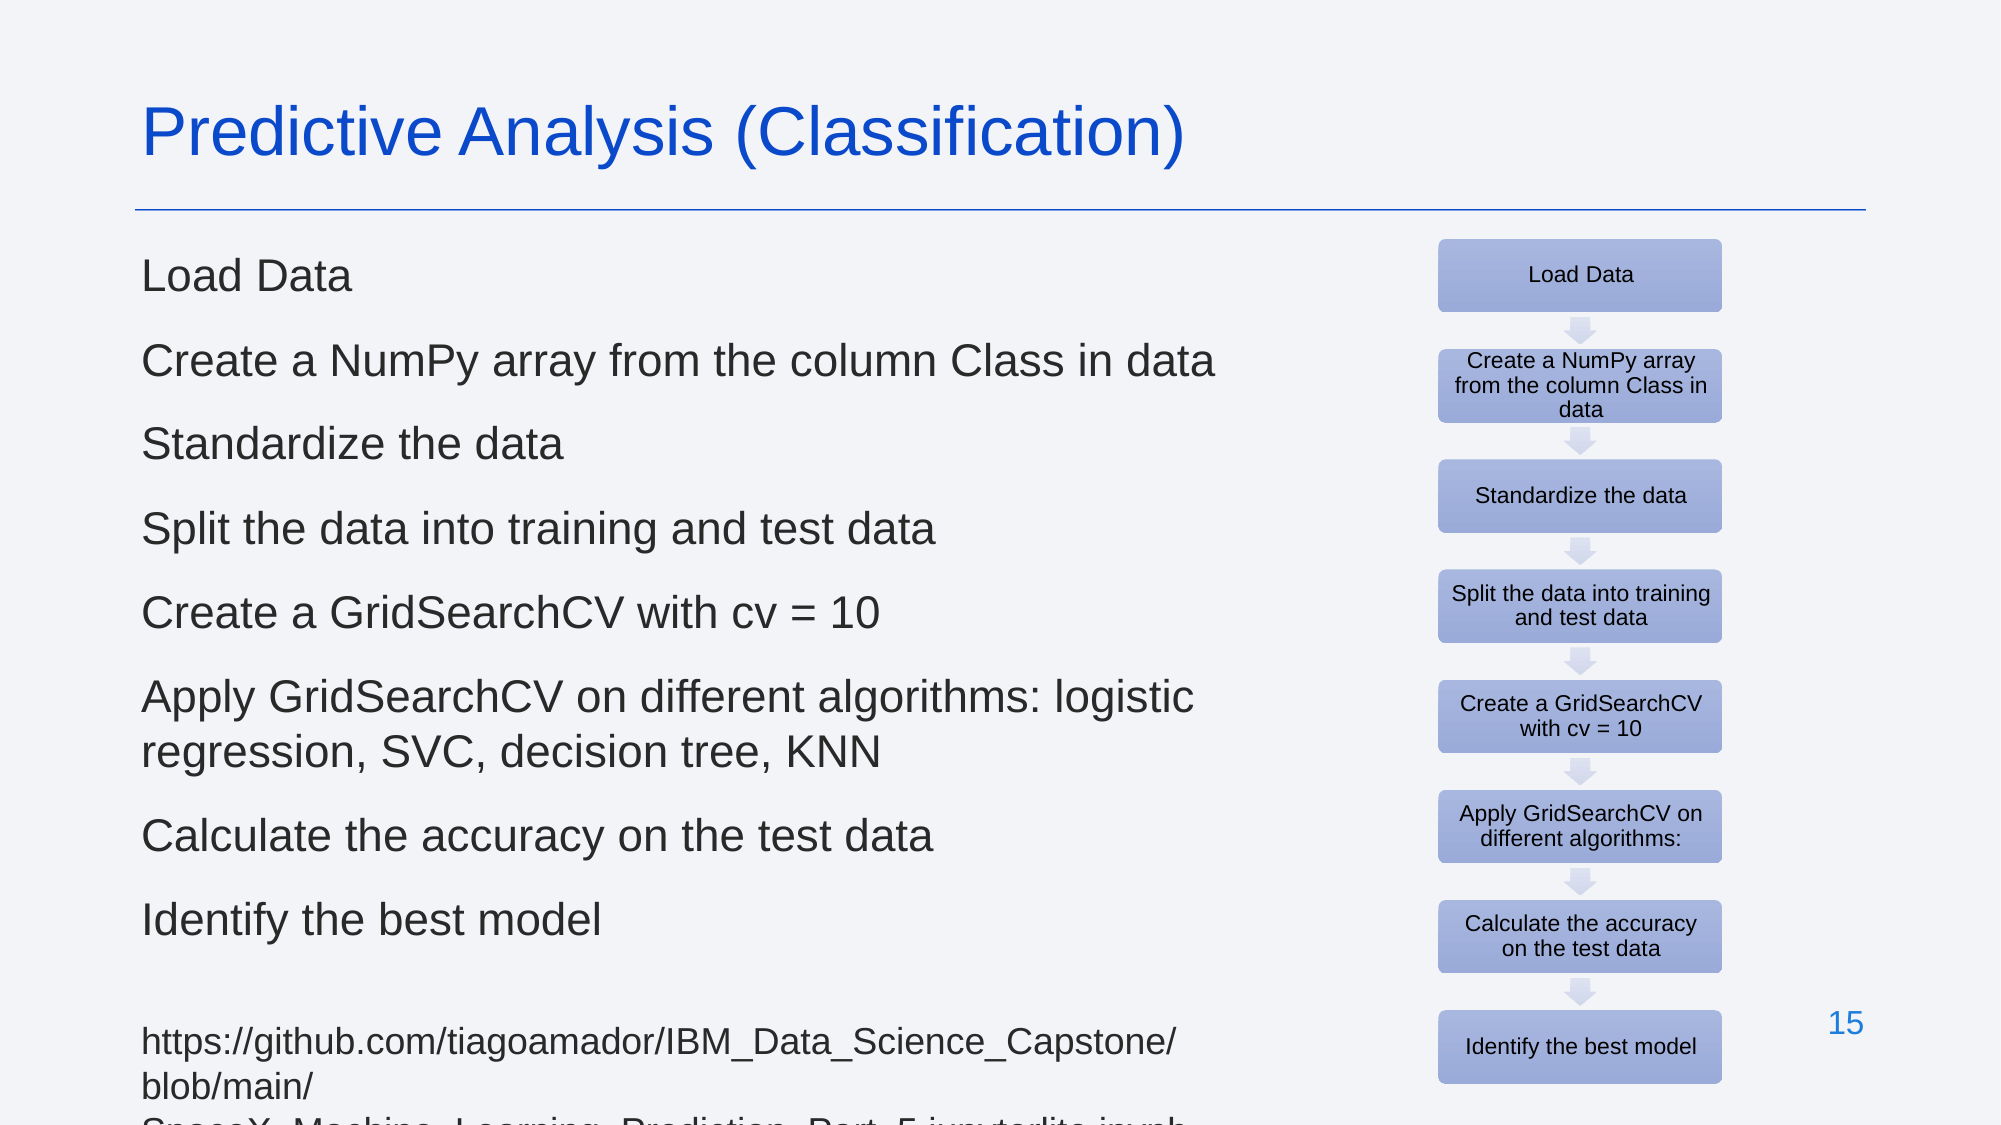

Predictive Analysis (Classification)
Load Data
Create a NumPy array from the column Class in data
Standardize the data
Split the data into training and test data
Create a GridSearchCV with cv = 10
Apply GridSearchCV on different algorithms: logistic regression, SVC, decision tree, KNN
Calculate the accuracy on the test data
Identify the best model

Load Data

Create a NumPy array from the column Class in data

Standardize the data

Split the data into training and test data

Create a GridSearchCV with cv = 10

Apply GridSearchCV on different algorithms:

Calculate the accuracy on the test data

Identify the best model
15
https://github.com/tiagoamador/IBM_Data_Science_Capstone/blob/main/SpaceX_Machine_Learning_Prediction_Part_5.jupyterlite.ipynb